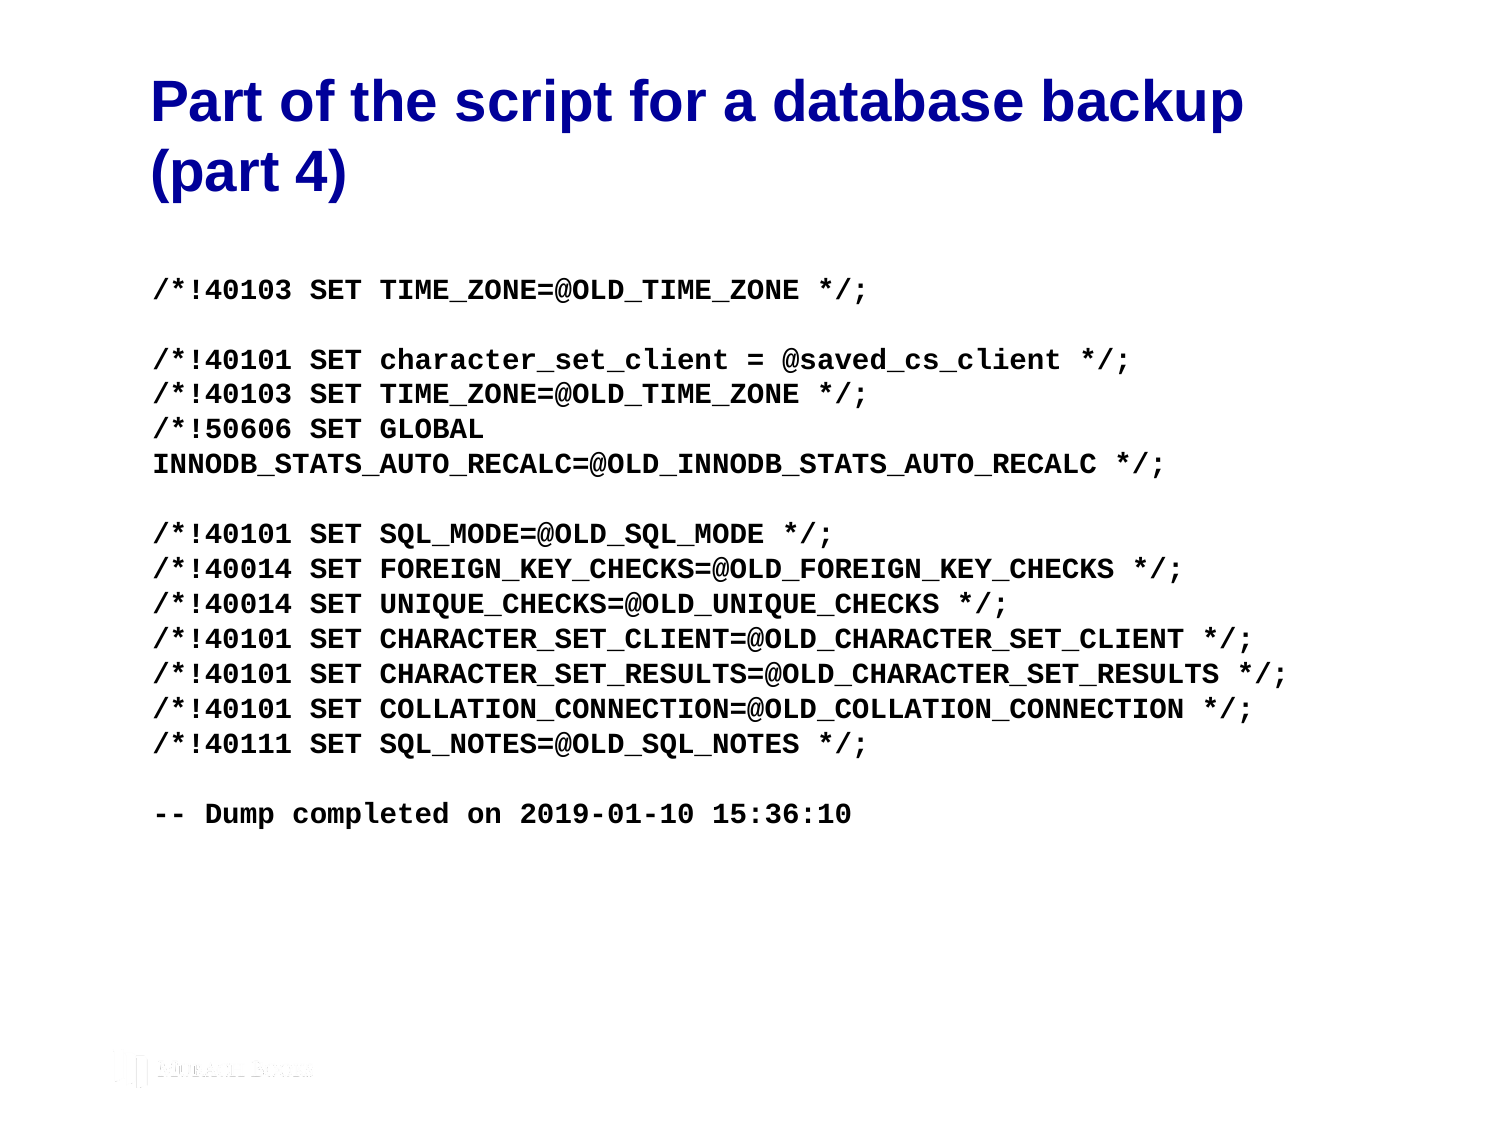

# Part of the script for a database backup (part 4)
/*!40103 SET TIME_ZONE=@OLD_TIME_ZONE */;

/*!40101 SET character_set_client = @saved_cs_client */;
/*!40103 SET TIME_ZONE=@OLD_TIME_ZONE */;
/*!50606 SET GLOBAL INNODB_STATS_AUTO_RECALC=@OLD_INNODB_STATS_AUTO_RECALC */;

/*!40101 SET SQL_MODE=@OLD_SQL_MODE */;
/*!40014 SET FOREIGN_KEY_CHECKS=@OLD_FOREIGN_KEY_CHECKS */;
/*!40014 SET UNIQUE_CHECKS=@OLD_UNIQUE_CHECKS */;
/*!40101 SET CHARACTER_SET_CLIENT=@OLD_CHARACTER_SET_CLIENT */;
/*!40101 SET CHARACTER_SET_RESULTS=@OLD_CHARACTER_SET_RESULTS */;
/*!40101 SET COLLATION_CONNECTION=@OLD_COLLATION_CONNECTION */;
/*!40111 SET SQL_NOTES=@OLD_SQL_NOTES */;

-- Dump completed on 2019-01-10 15:36:10

© 2019, Mike Murach & Associates, Inc.
Murach’s MySQL 3rd Edition

C19, Slide 354